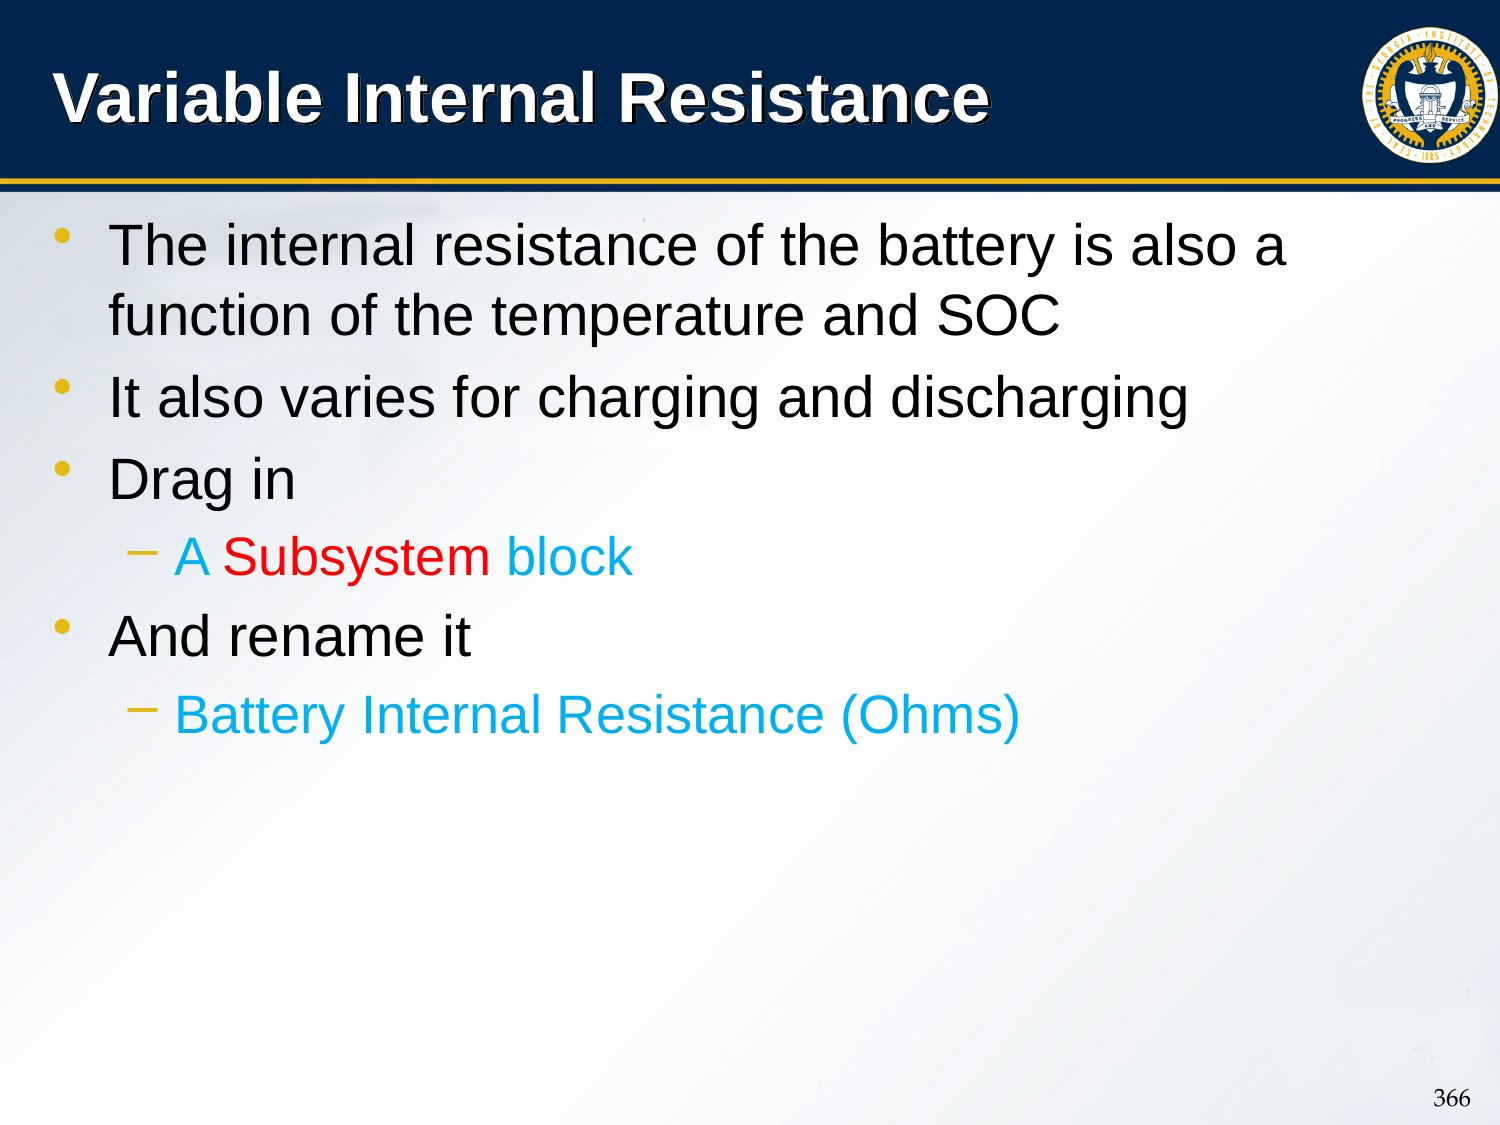

# Variable Internal Resistance

The internal resistance of the battery is also a function of the temperature and SOC
It also varies for charging and discharging
Drag in
A Subsystem block
And rename it
Battery Internal Resistance (Ohms)